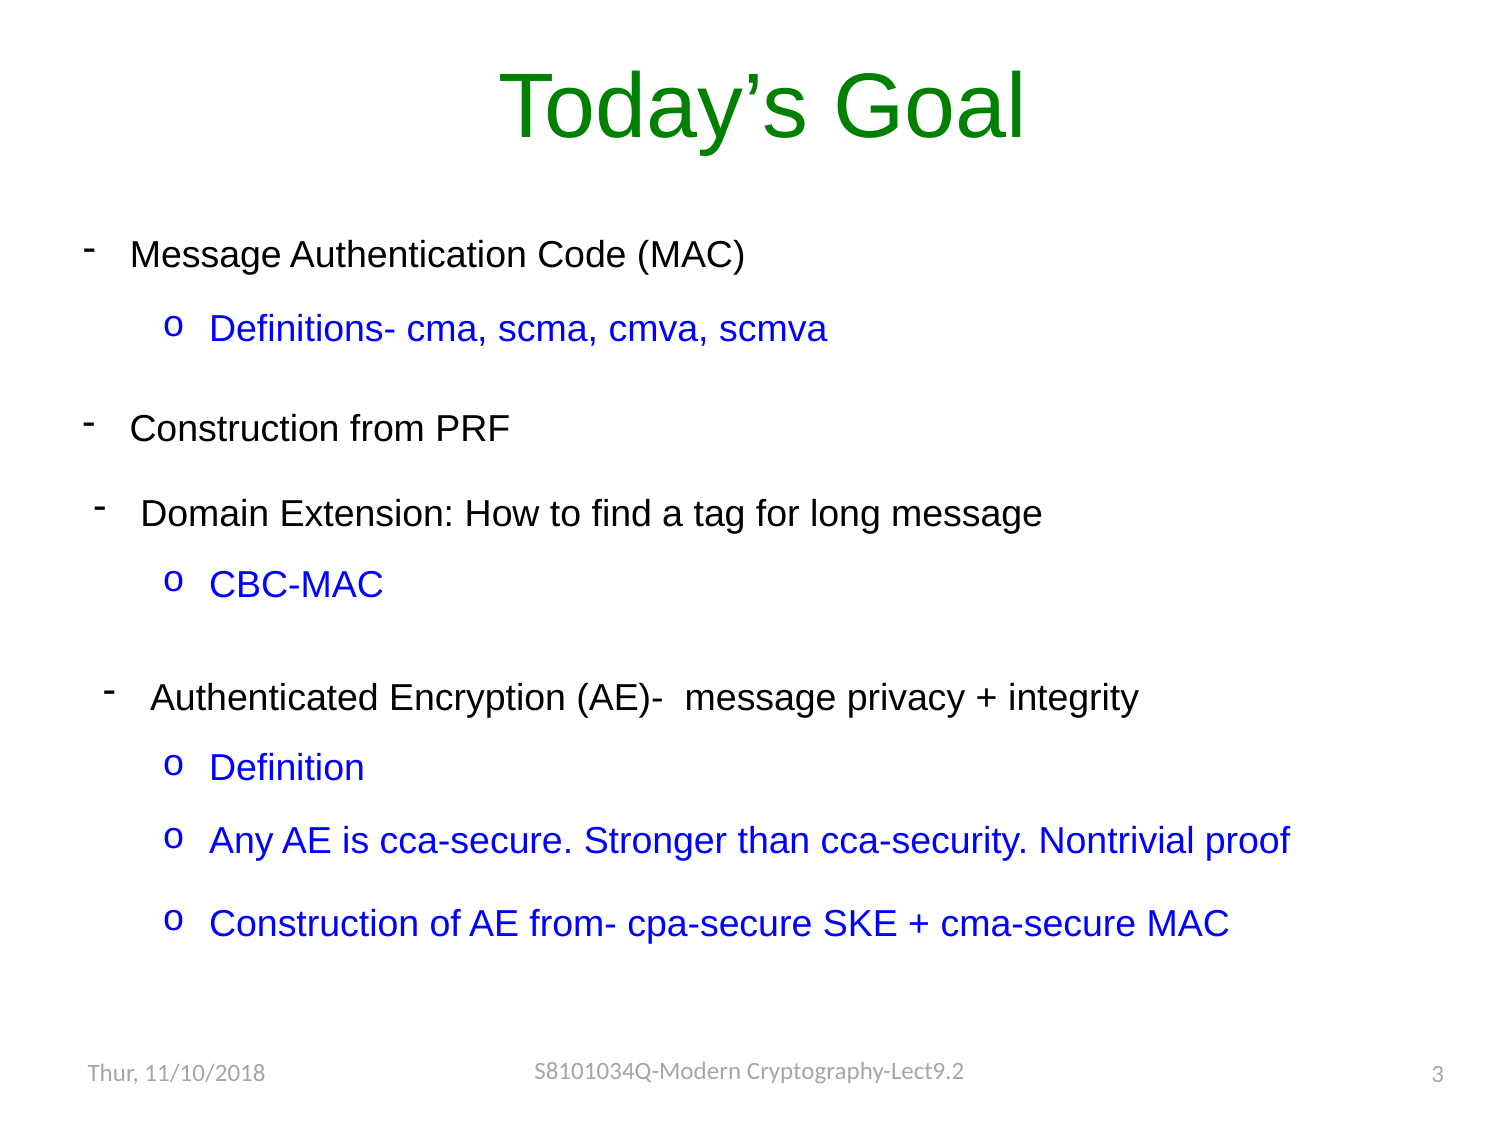

# Today’s Goal
Message Authentication Code (MAC)
Definitions- cma, scma, cmva, scmva
Construction from PRF
Domain Extension: How to find a tag for long message
CBC-MAC
Authenticated Encryption (AE)-  message privacy + integrity
Definition
Any AE is cca-secure. Stronger than cca-security. Nontrivial proof
Construction of AE from- cpa-secure SKE + cma-secure MAC
S8101034Q-Modern Cryptography-Lect9.2
Thur, 11/10/2018
3